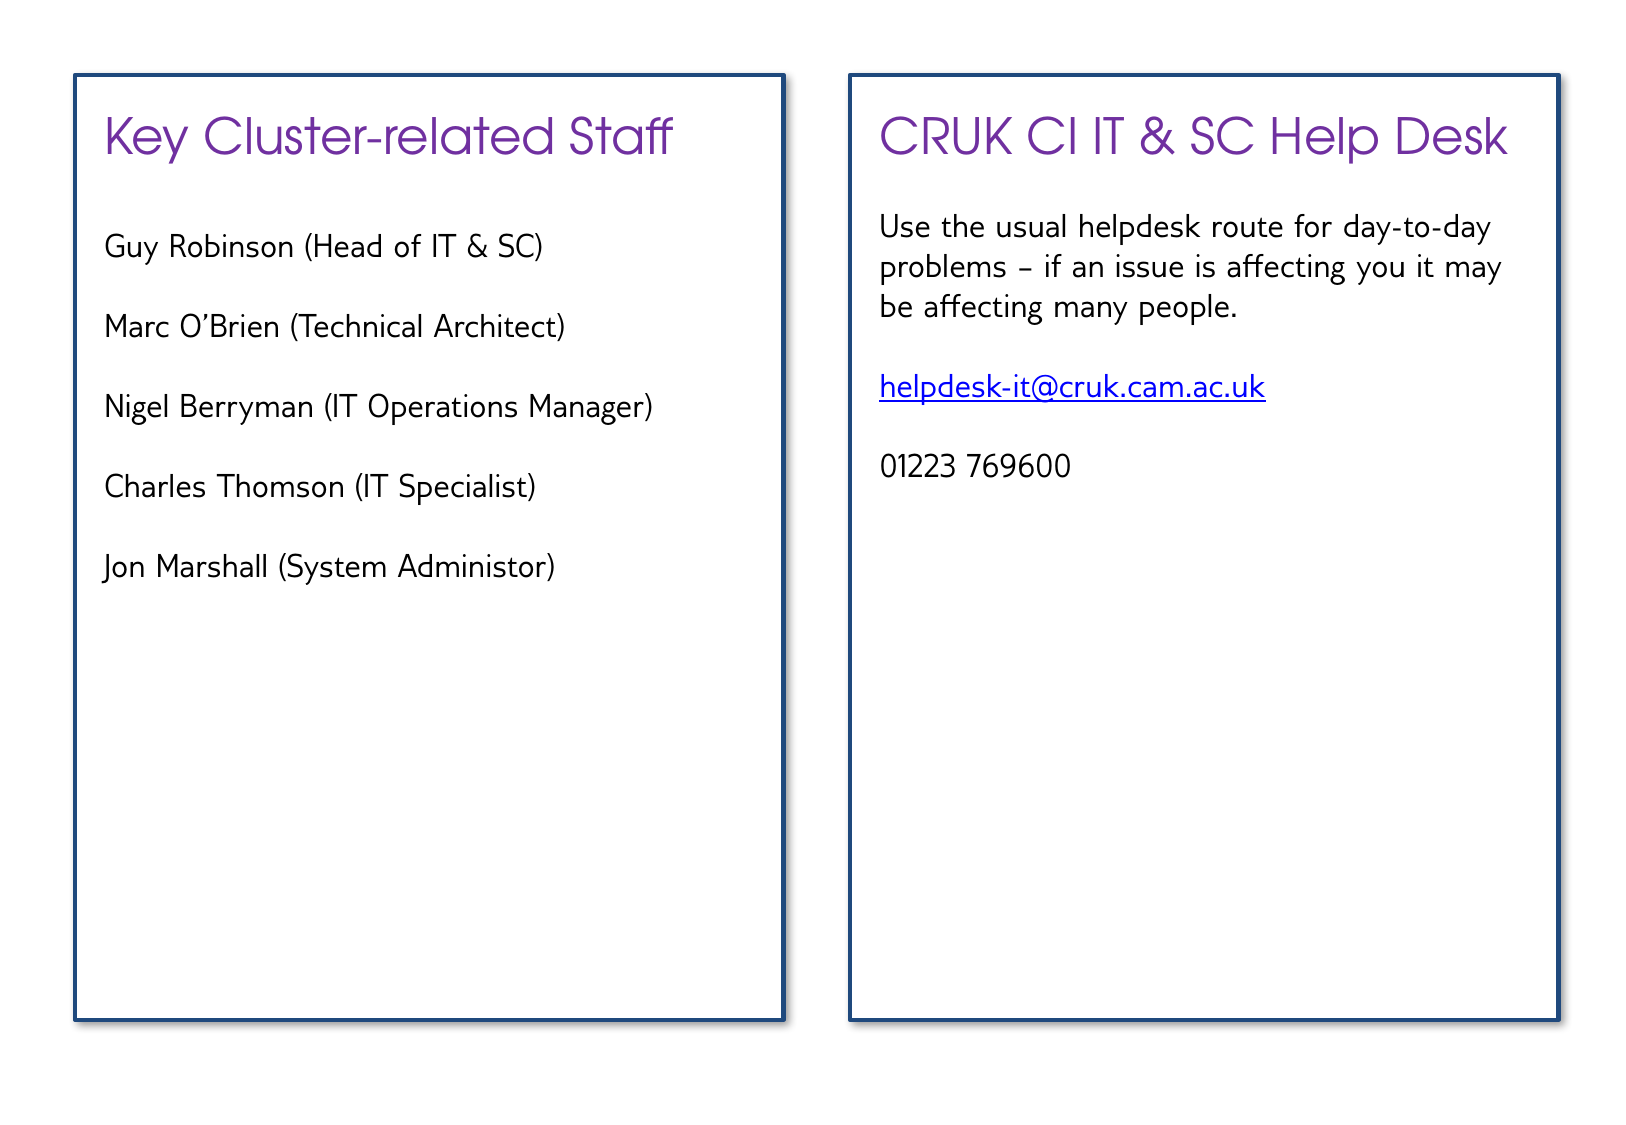

Key Cluster-related Staff

Guy Robinson (Head of IT & SC)

Marc O’Brien (Technical Architect)

Nigel Berryman (IT Operations Manager)

Charles Thomson (IT Specialist)

Jon Marshall (System Administor)
CRUK CI IT & SC Help Desk

Use the usual helpdesk route for day-to-day problems – if an issue is affecting you it may be affecting many people.

helpdesk-it@cruk.cam.ac.uk

01223 769600